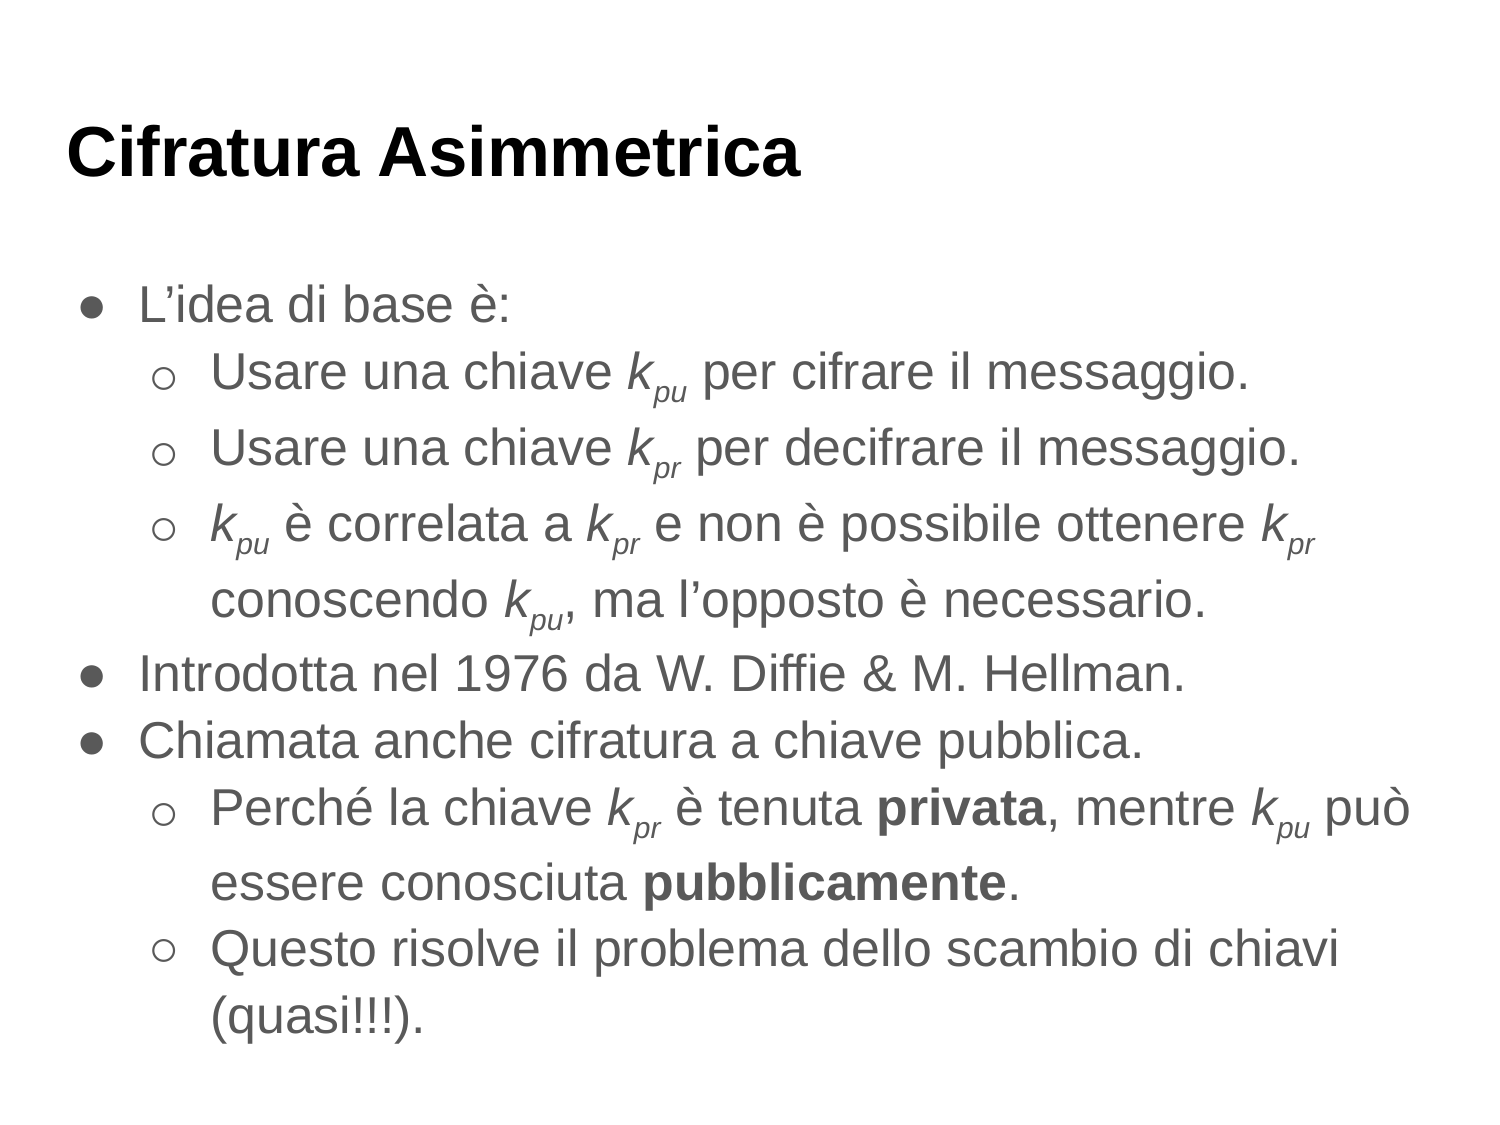

# Cifratura Asimmetrica
L’idea di base è:
Usare una chiave kpu per cifrare il messaggio.
Usare una chiave kpr per decifrare il messaggio.
kpu è correlata a kpr e non è possibile ottenere kpr conoscendo kpu, ma l’opposto è necessario.
Introdotta nel 1976 da W. Diffie & M. Hellman.
Chiamata anche cifratura a chiave pubblica.
Perché la chiave kpr è tenuta privata, mentre kpu può essere conosciuta pubblicamente.
Questo risolve il problema dello scambio di chiavi (quasi!!!).